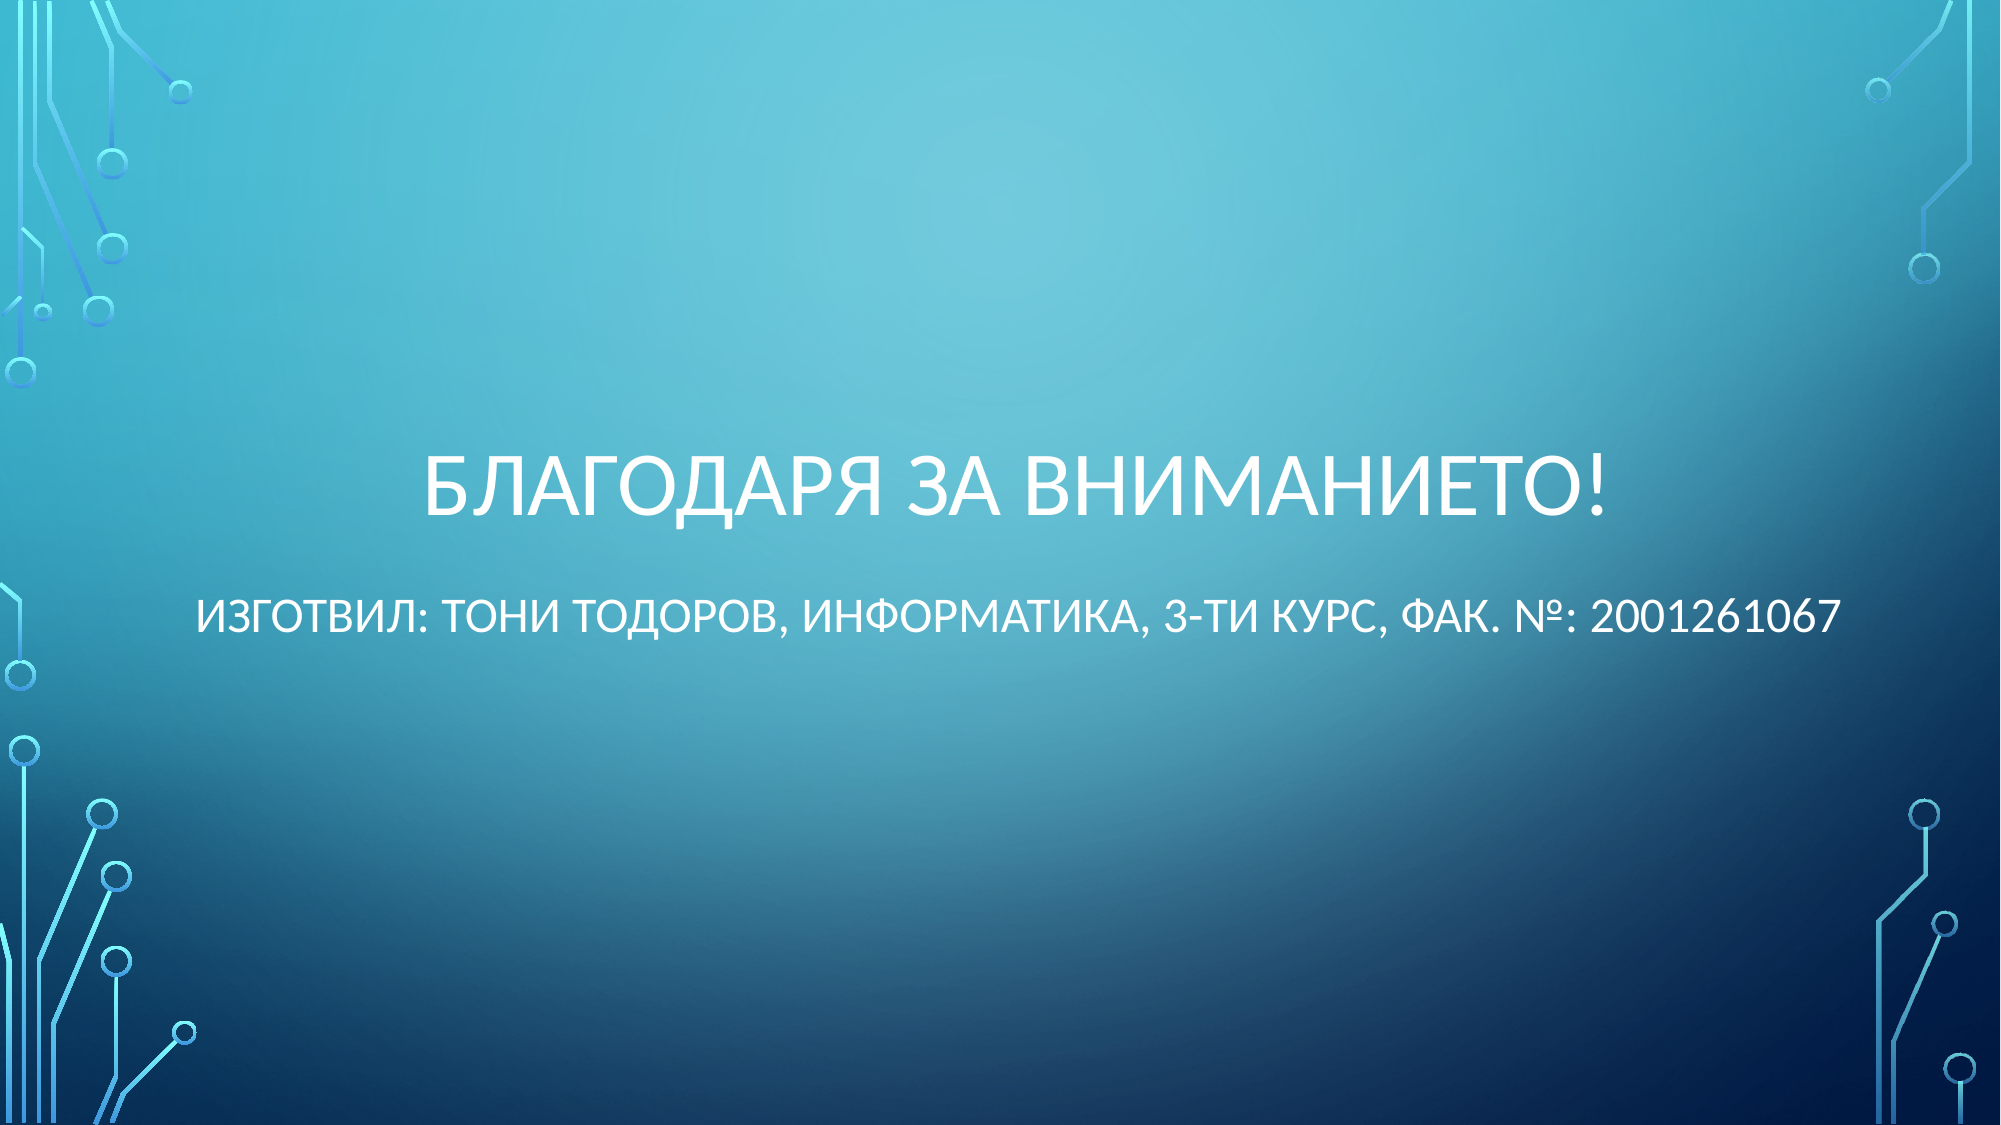

# Благодаря за вниманието! ИЗготвил: Тони Тодоров, информатика, 3-ти курс, фак. №: 2001261067